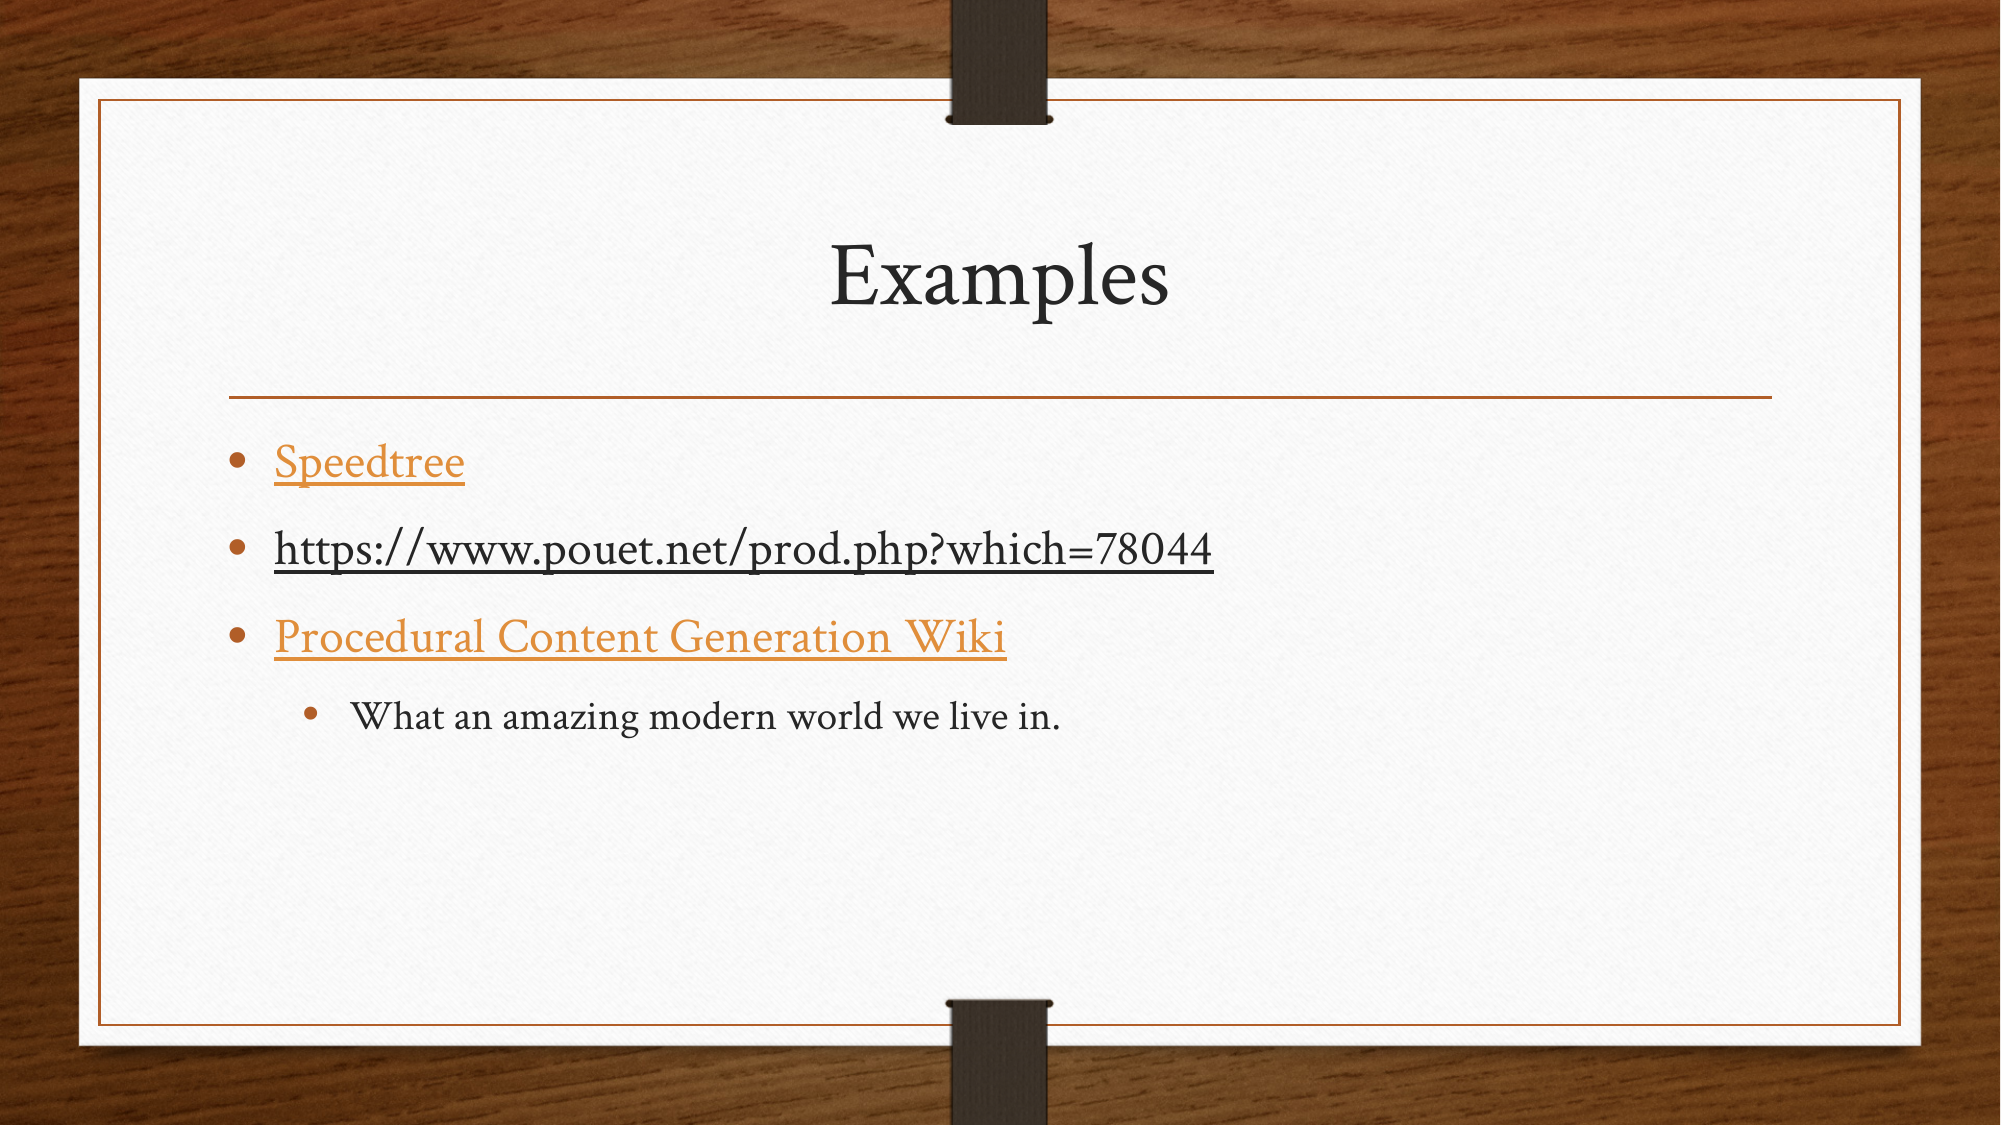

# Examples
Speedtree
https://www.pouet.net/prod.php?which=78044
Procedural Content Generation Wiki
What an amazing modern world we live in.